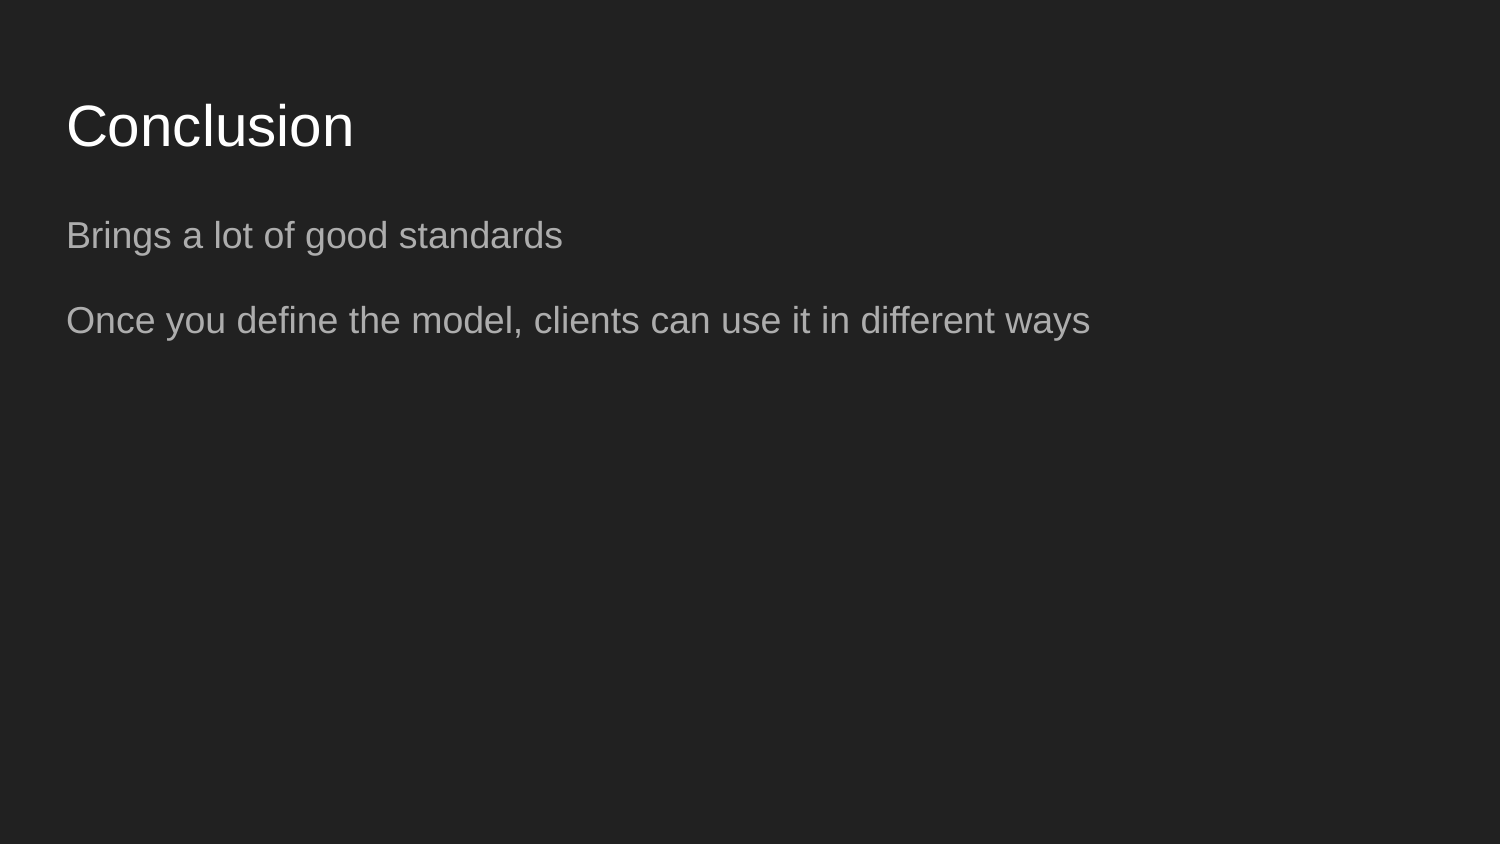

# Conclusion
Brings a lot of good standards
Once you define the model, clients can use it in different ways